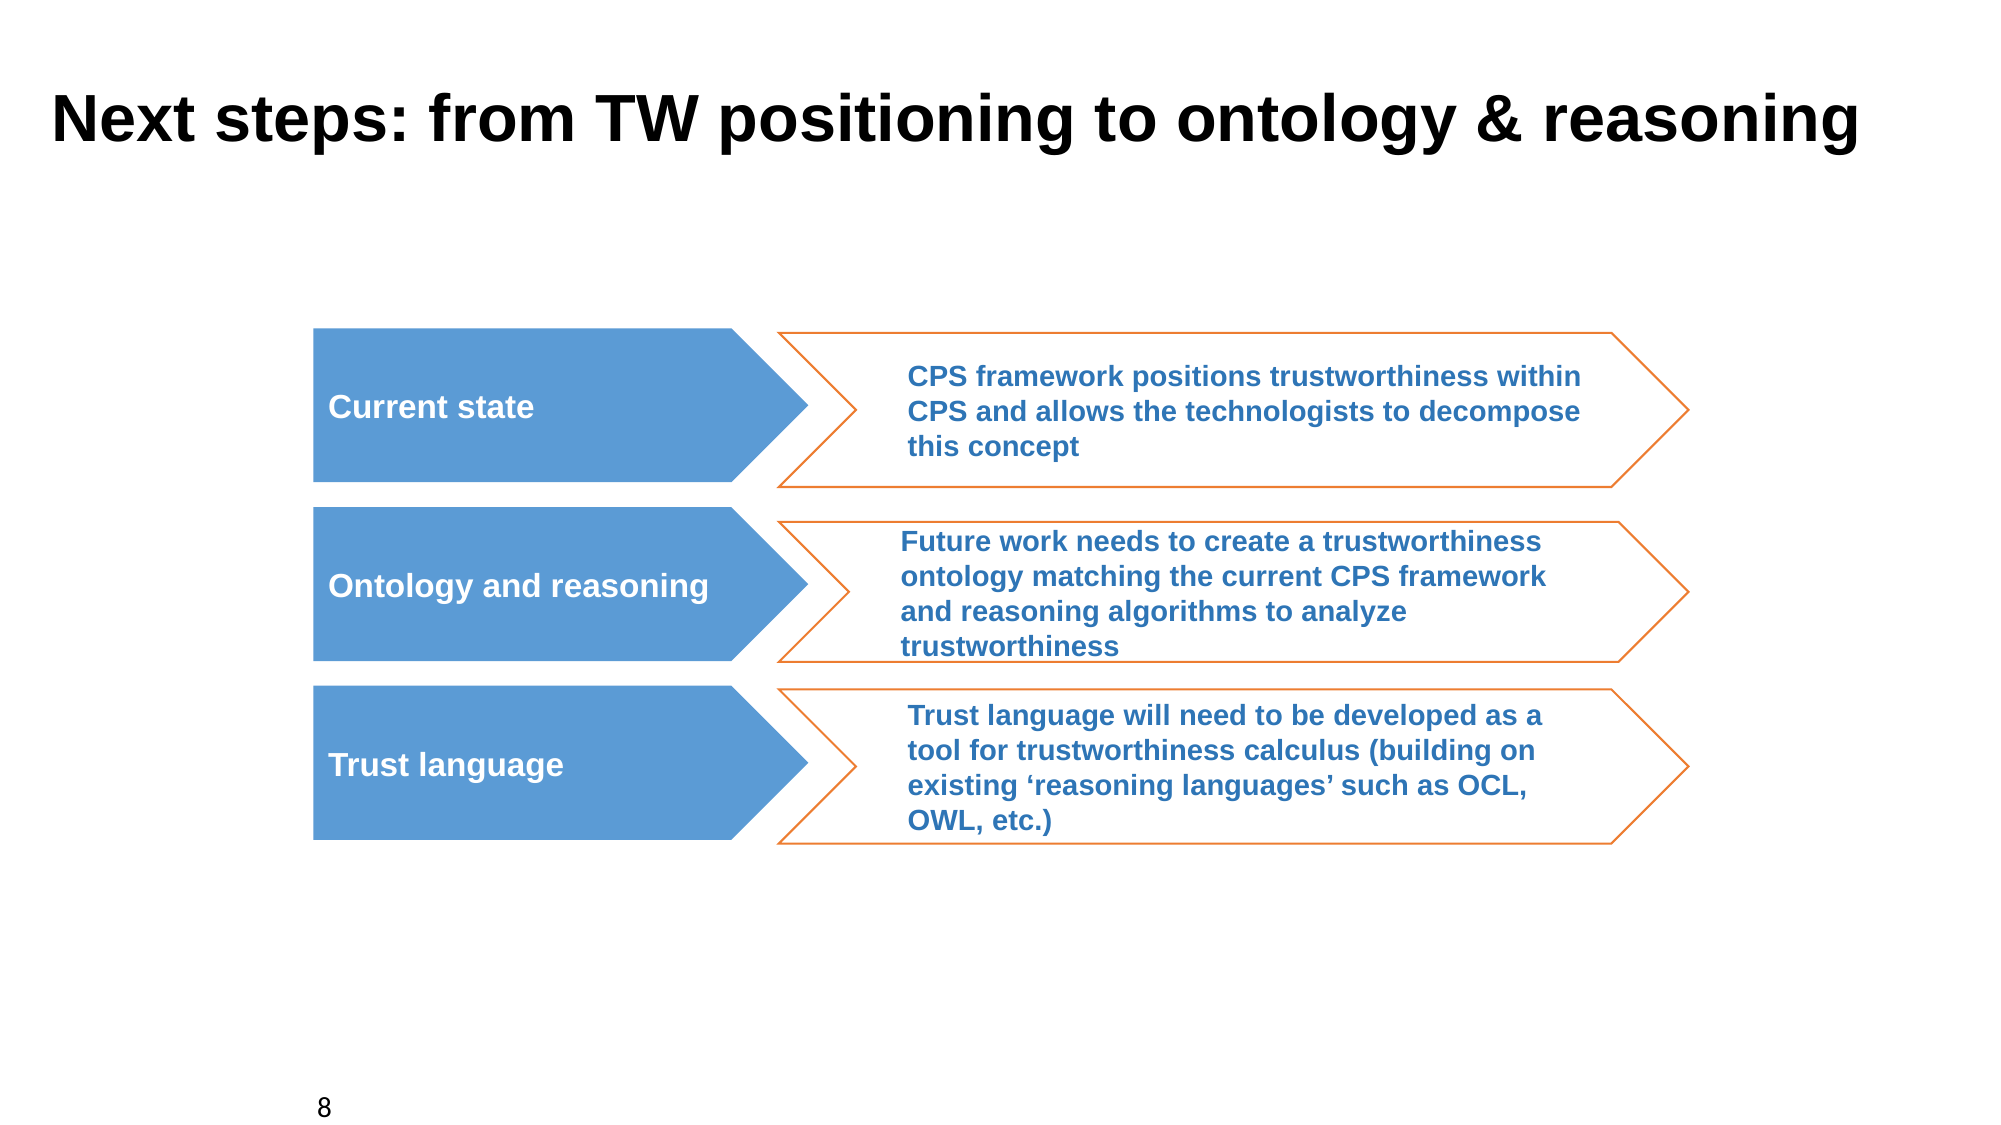

# Next steps: from TW positioning to ontology & reasoning
Current state
CPS framework positions trustworthiness within CPS and allows the technologists to decompose this concept
Ontology and reasoning
Future work needs to create a trustworthiness ontology matching the current CPS framework and reasoning algorithms to analyze trustworthiness
Trust language
Trust language will need to be developed as a tool for trustworthiness calculus (building on existing ‘reasoning languages’ such as OCL, OWL, etc.)
8